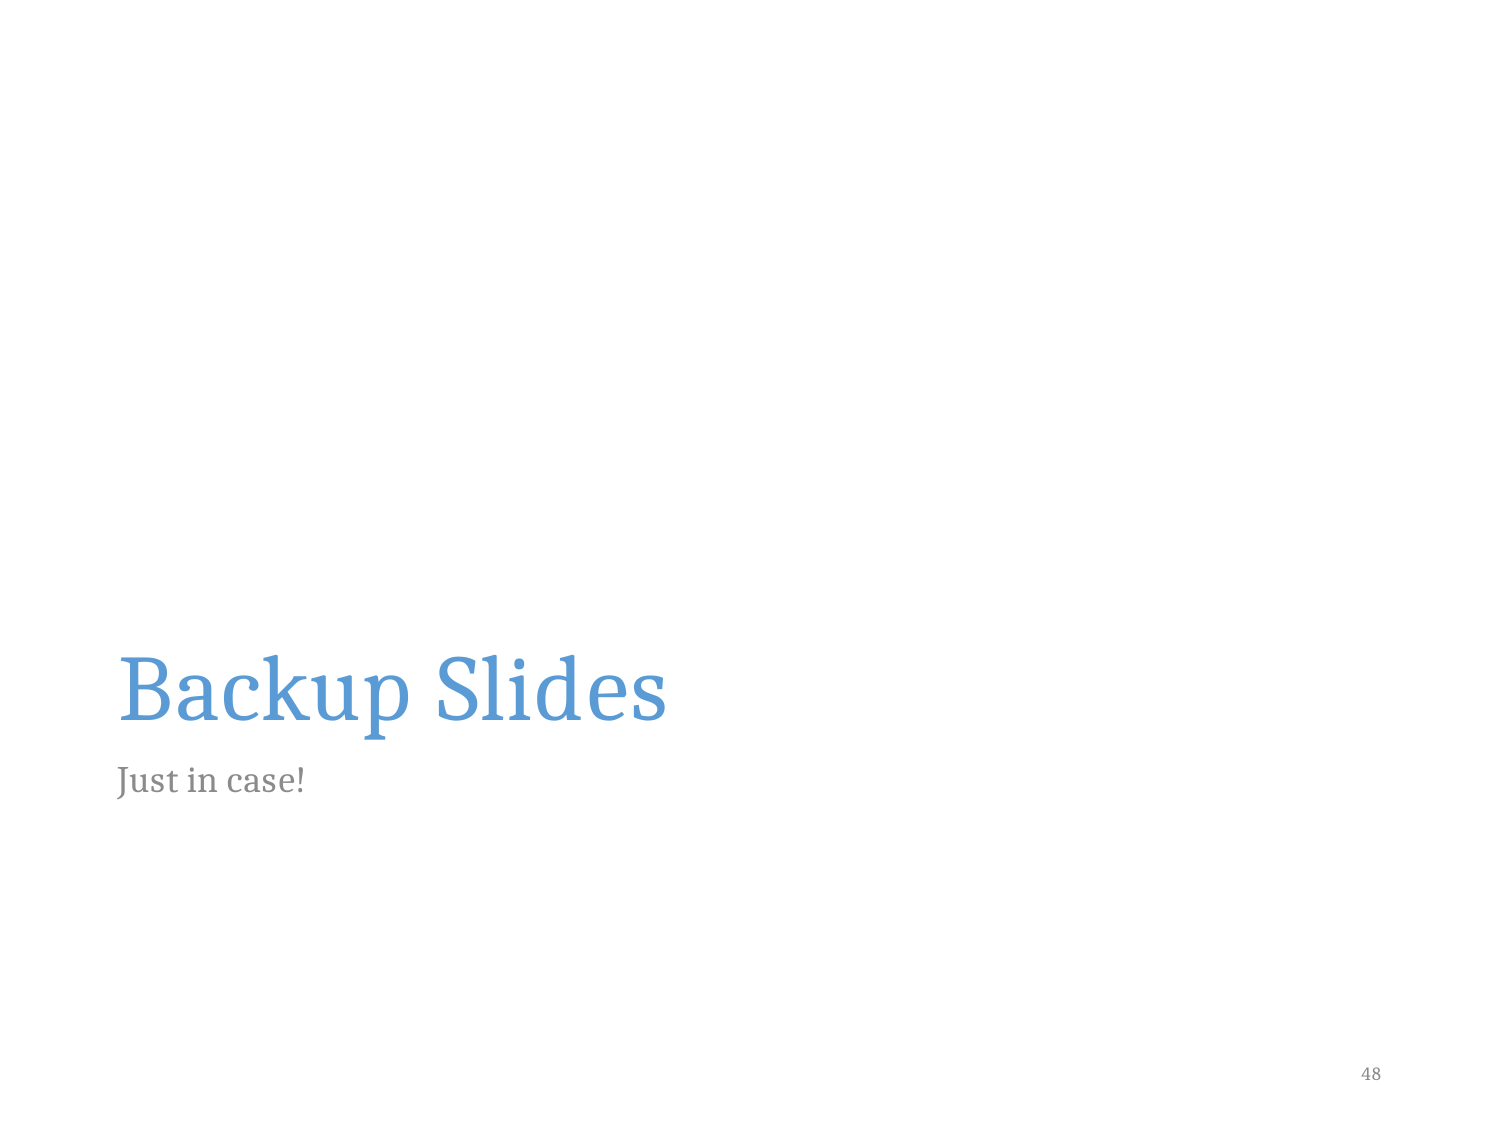

# Backup Slides
Just in case!
48